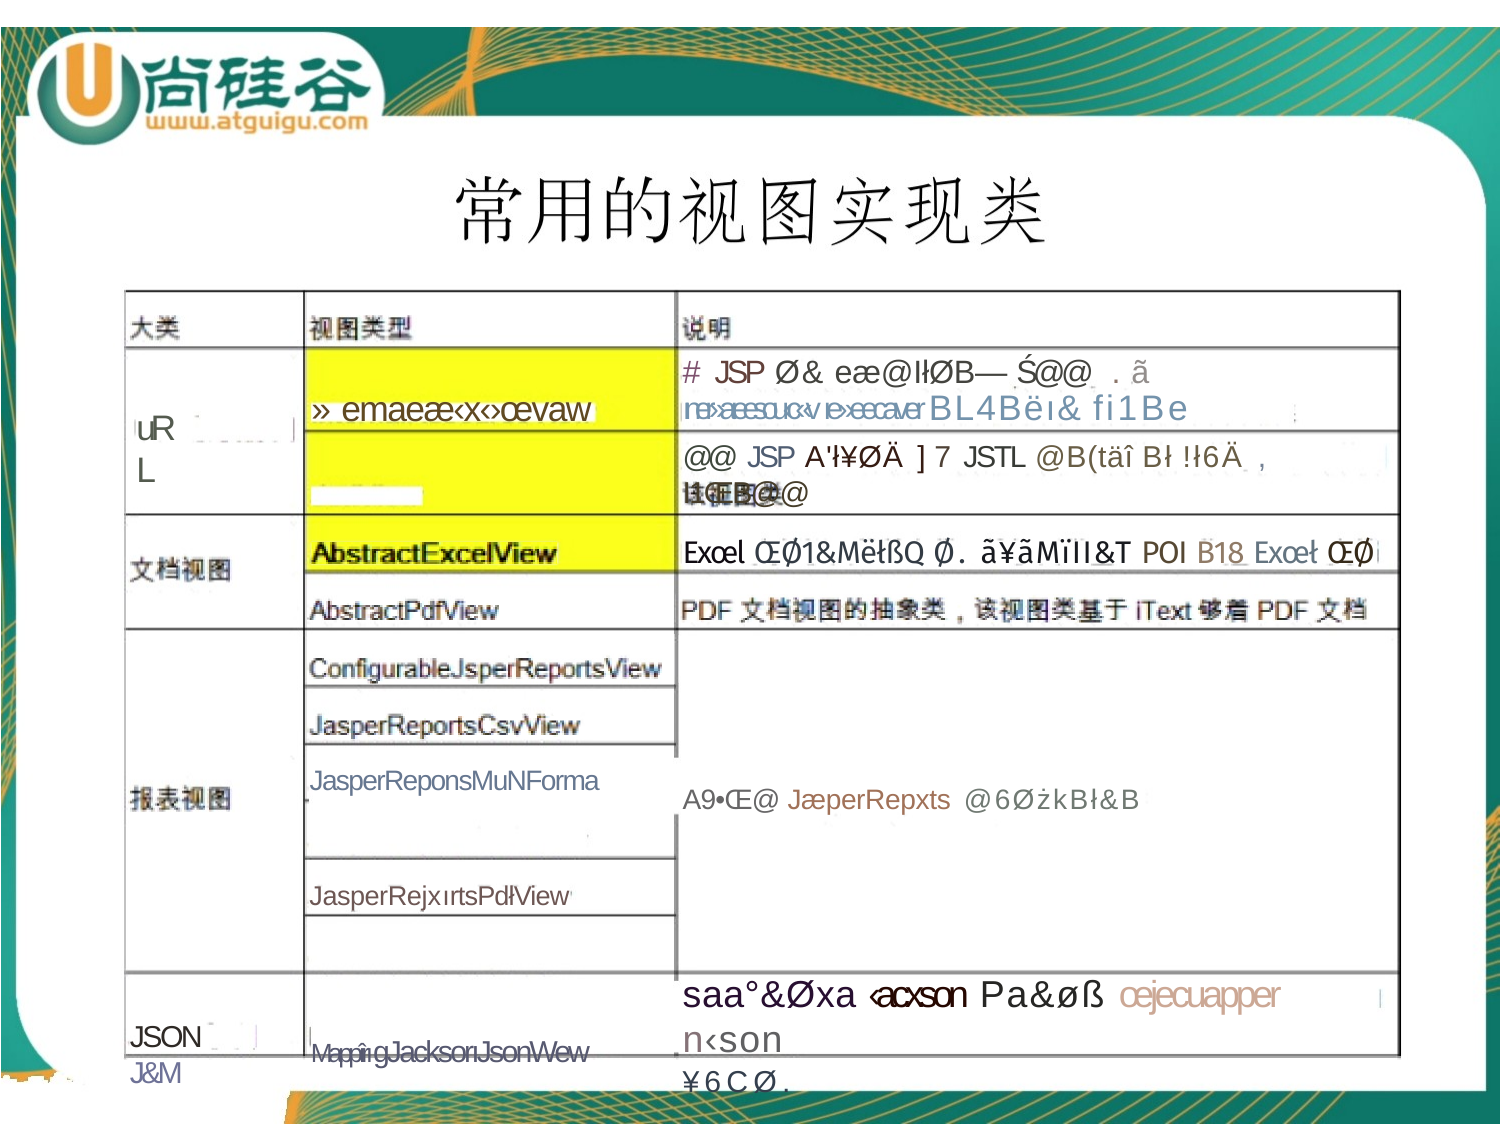

# JSP Ø& eæ@IłØB— Ś@@   . ã
ıner»aıeesou‹c«v ıe»eecaver BL4Bëı& fi1Be
@@   JSP A'ł¥ØÄ	] 7 JSTL @B(täî Bł !ł6Ä , I1ŒB@@
» emaeæ‹x‹›œvaw
uRL
Exœl ŒØ1&MëłßQ Ø. ã¥ãMïII&T POI B18 Exœł ŒØ

JasperReponsMuNForma
A9•Œ@ JæperRepxts @6ØżkBł&B
JasperRejxırtsPdłView
saa°&Øxa ‹acxson  Pa&øß œjecuapper n‹son
¥6CØ.
JSON J&M
MappîrıgJacksorıJsonWew